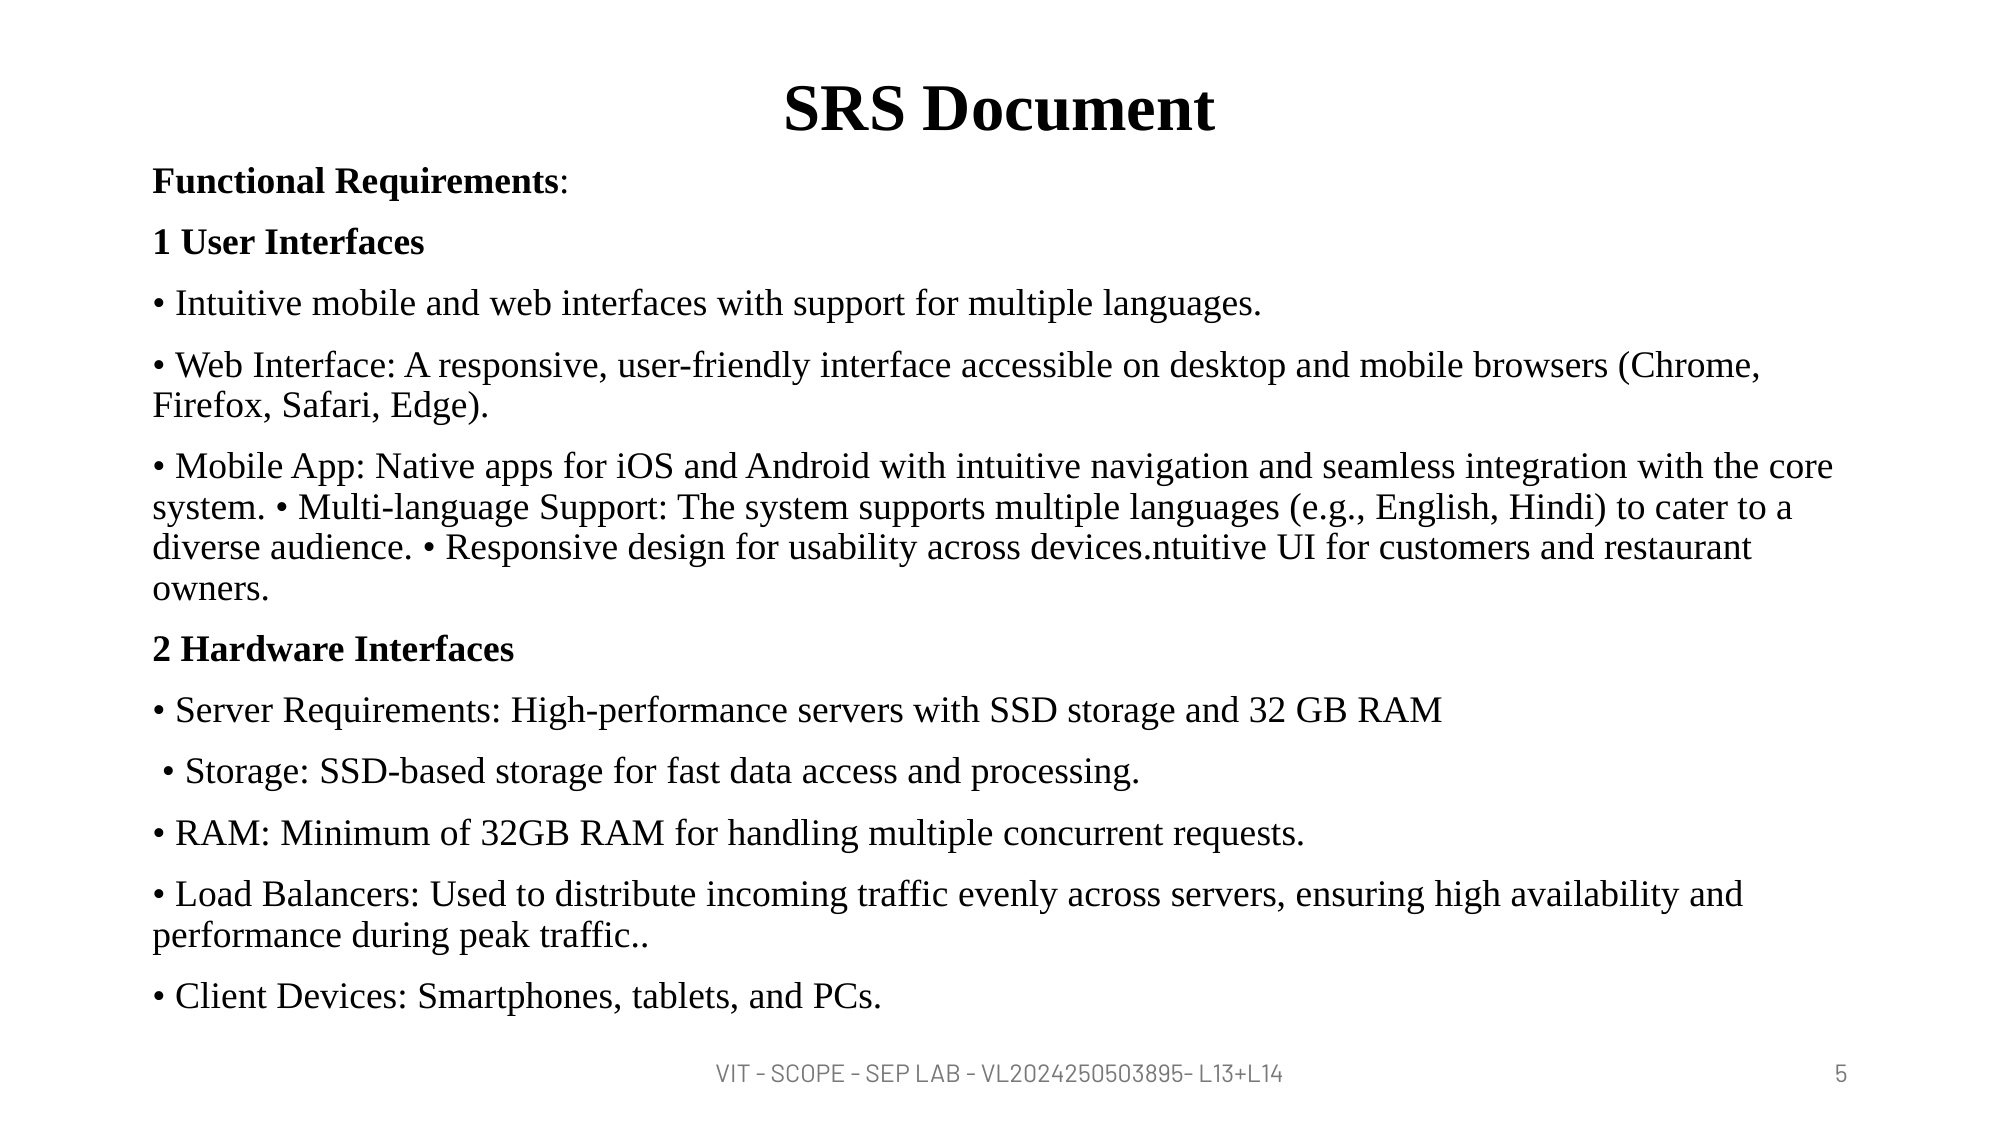

# SRS Document
Functional Requirements:
1 User Interfaces
• Intuitive mobile and web interfaces with support for multiple languages.
• Web Interface: A responsive, user-friendly interface accessible on desktop and mobile browsers (Chrome, Firefox, Safari, Edge).
• Mobile App: Native apps for iOS and Android with intuitive navigation and seamless integration with the core system. • Multi-language Support: The system supports multiple languages (e.g., English, Hindi) to cater to a diverse audience. • Responsive design for usability across devices.ntuitive UI for customers and restaurant owners.
2 Hardware Interfaces
• Server Requirements: High-performance servers with SSD storage and 32 GB RAM
 • Storage: SSD-based storage for fast data access and processing.
• RAM: Minimum of 32GB RAM for handling multiple concurrent requests.
• Load Balancers: Used to distribute incoming traffic evenly across servers, ensuring high availability and performance during peak traffic..
• Client Devices: Smartphones, tablets, and PCs.
VIT - SCOPE - SEP LAB - VL2024250503895- L13+L14
5